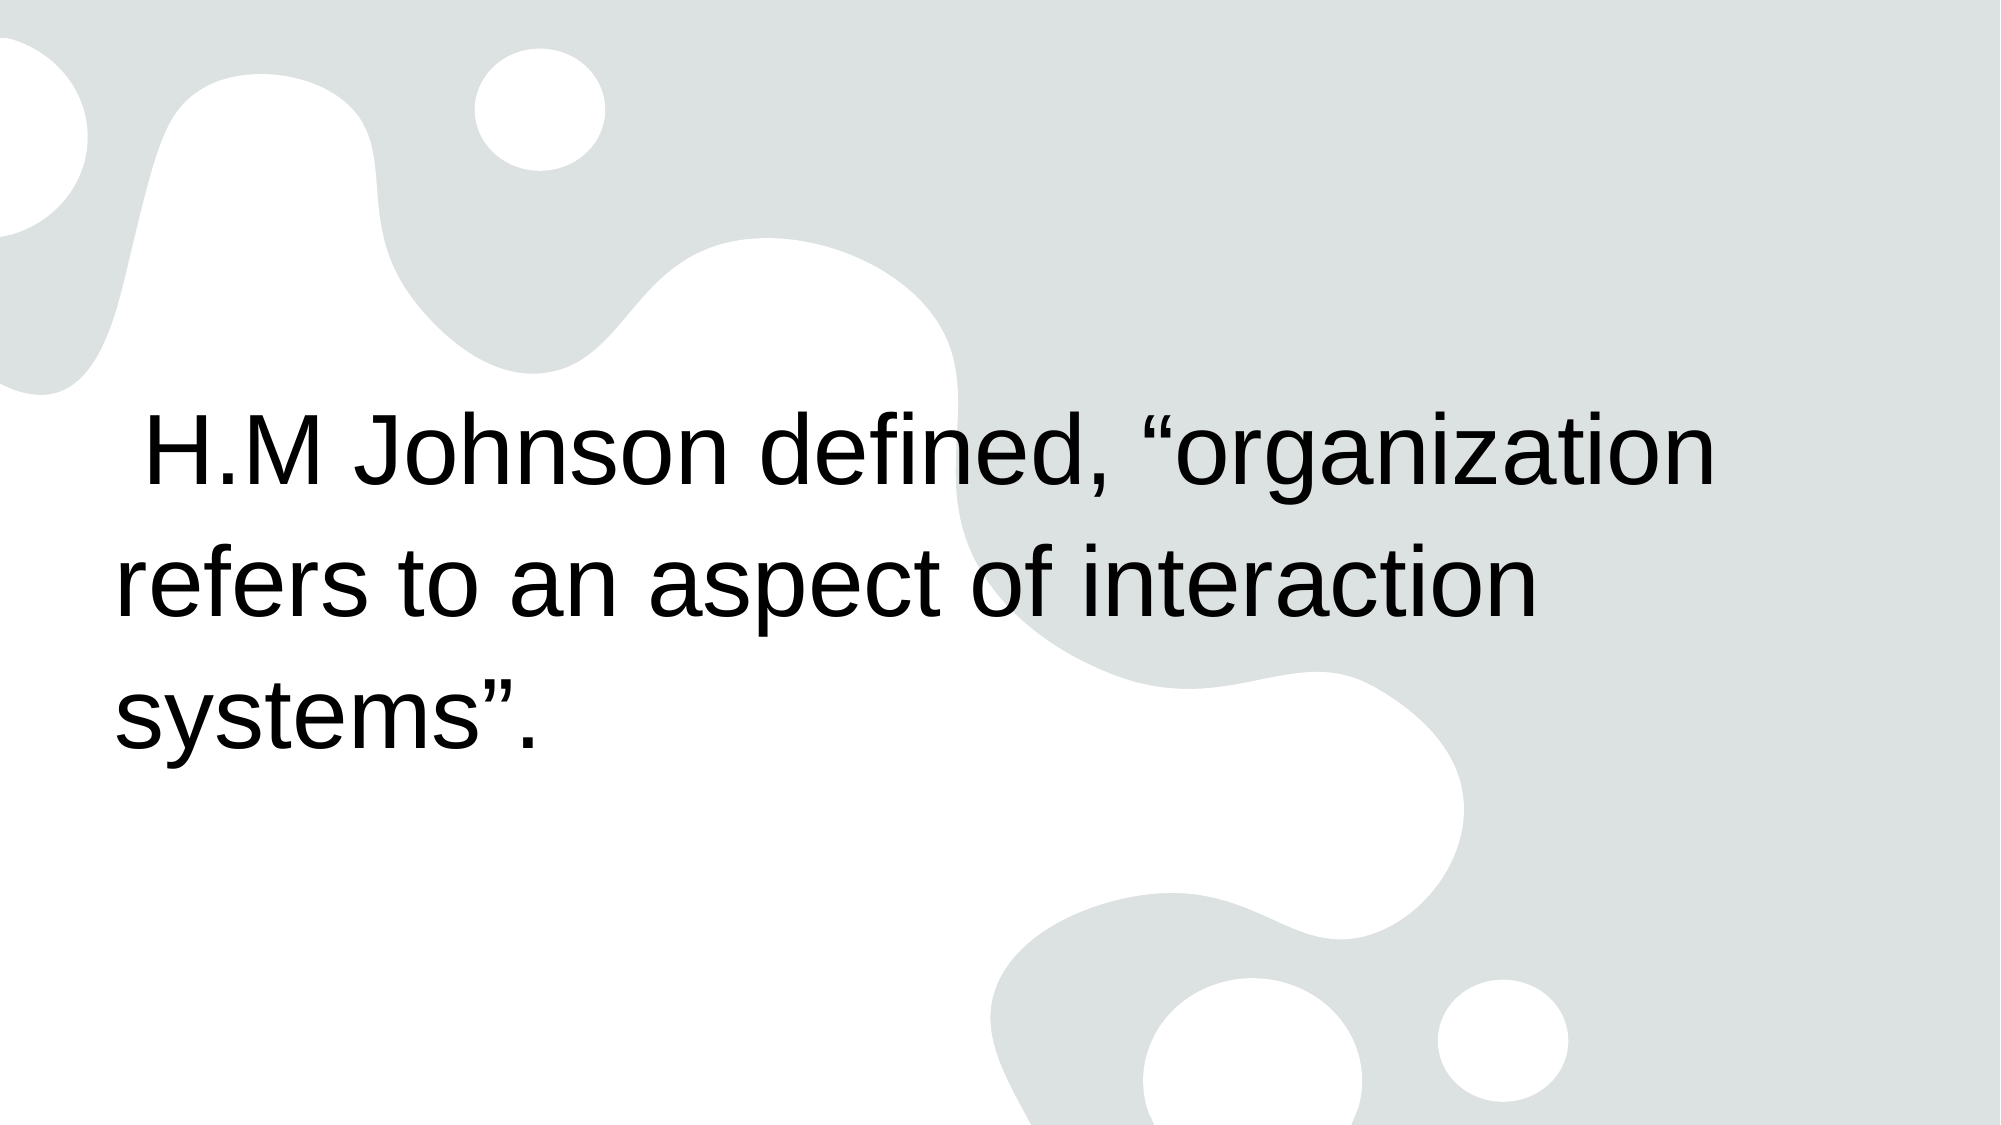

H.M Johnson defined, “organization refers to an aspect of interaction systems”.